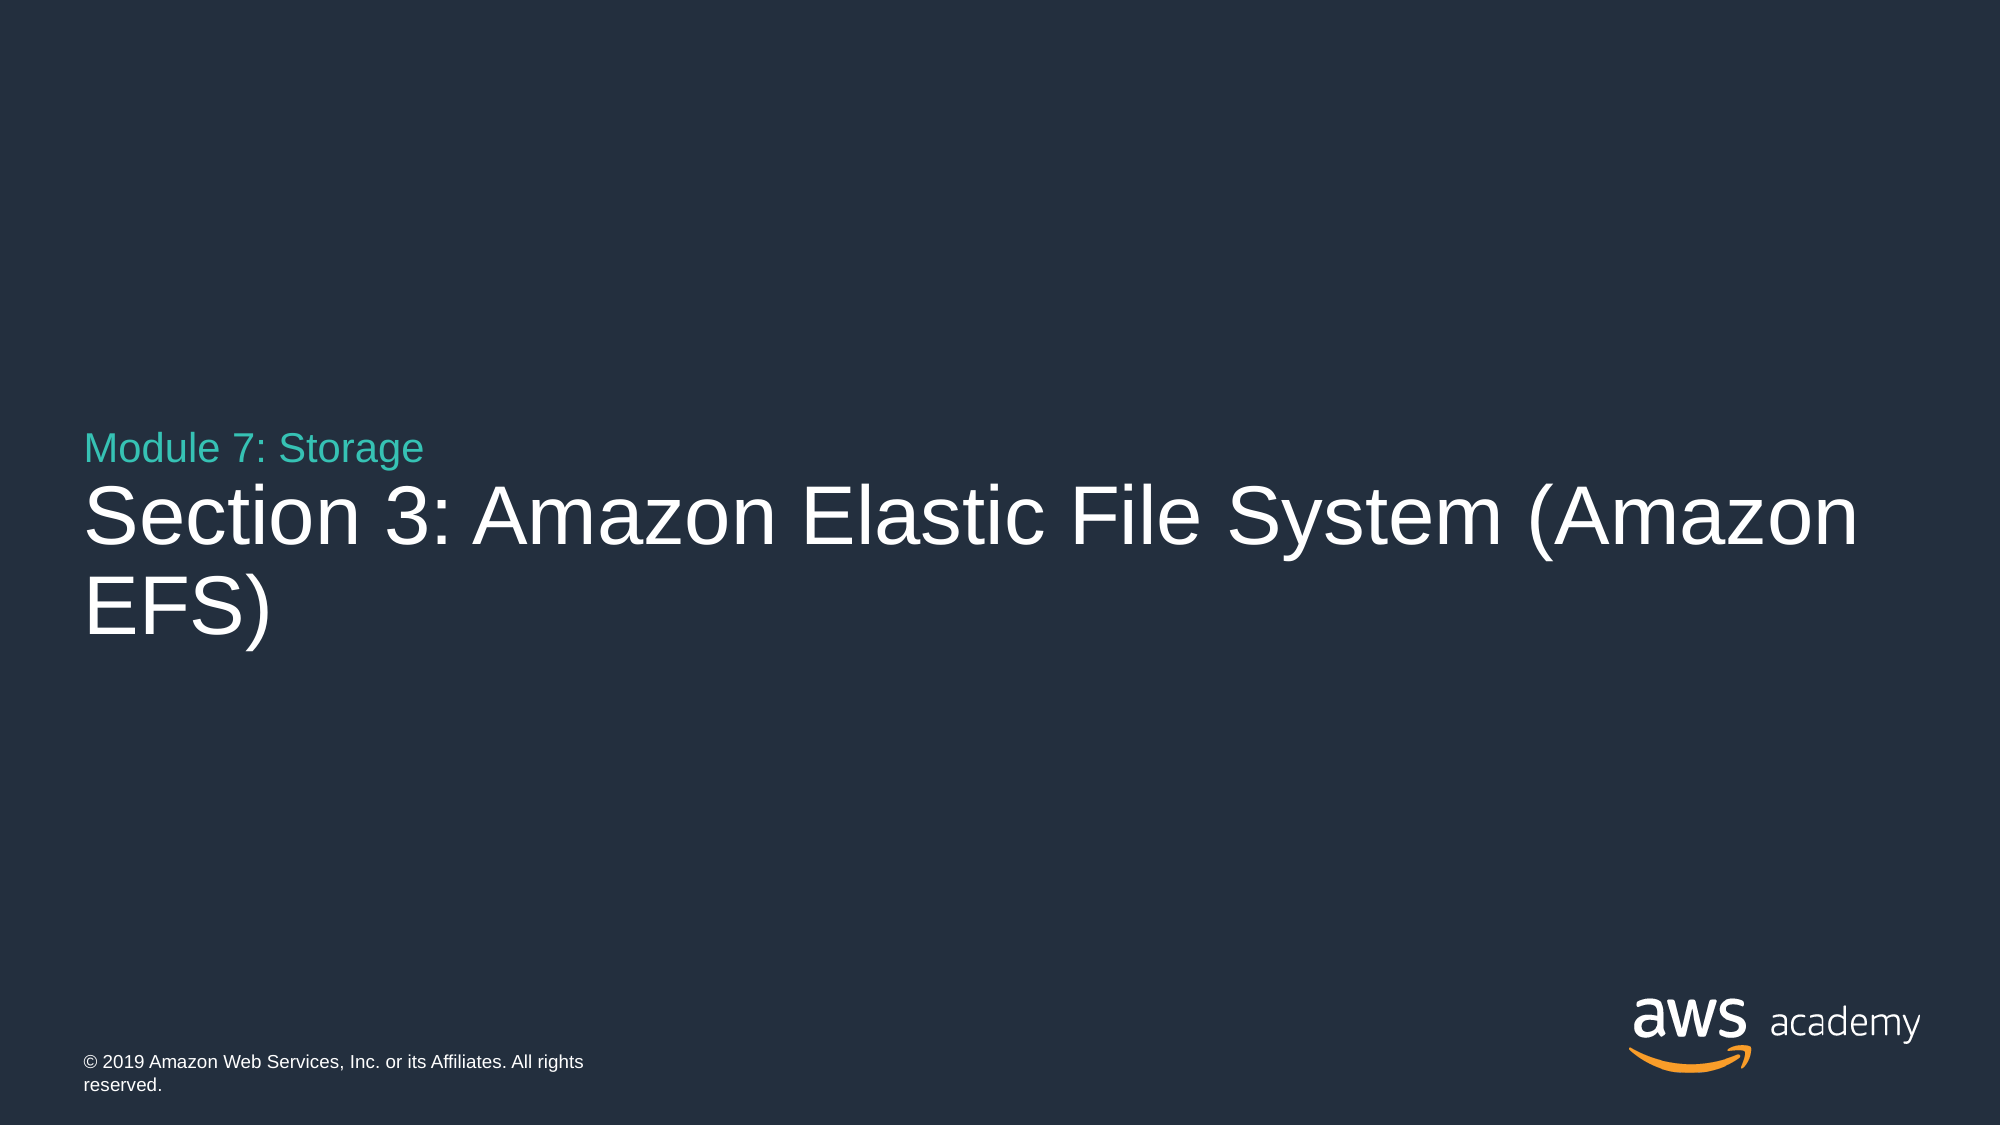

Module 7: Storage
# Section 3: Amazon Elastic File System (Amazon EFS)
© 2019 Amazon Web Services, Inc. or its Affiliates. All rights reserved.